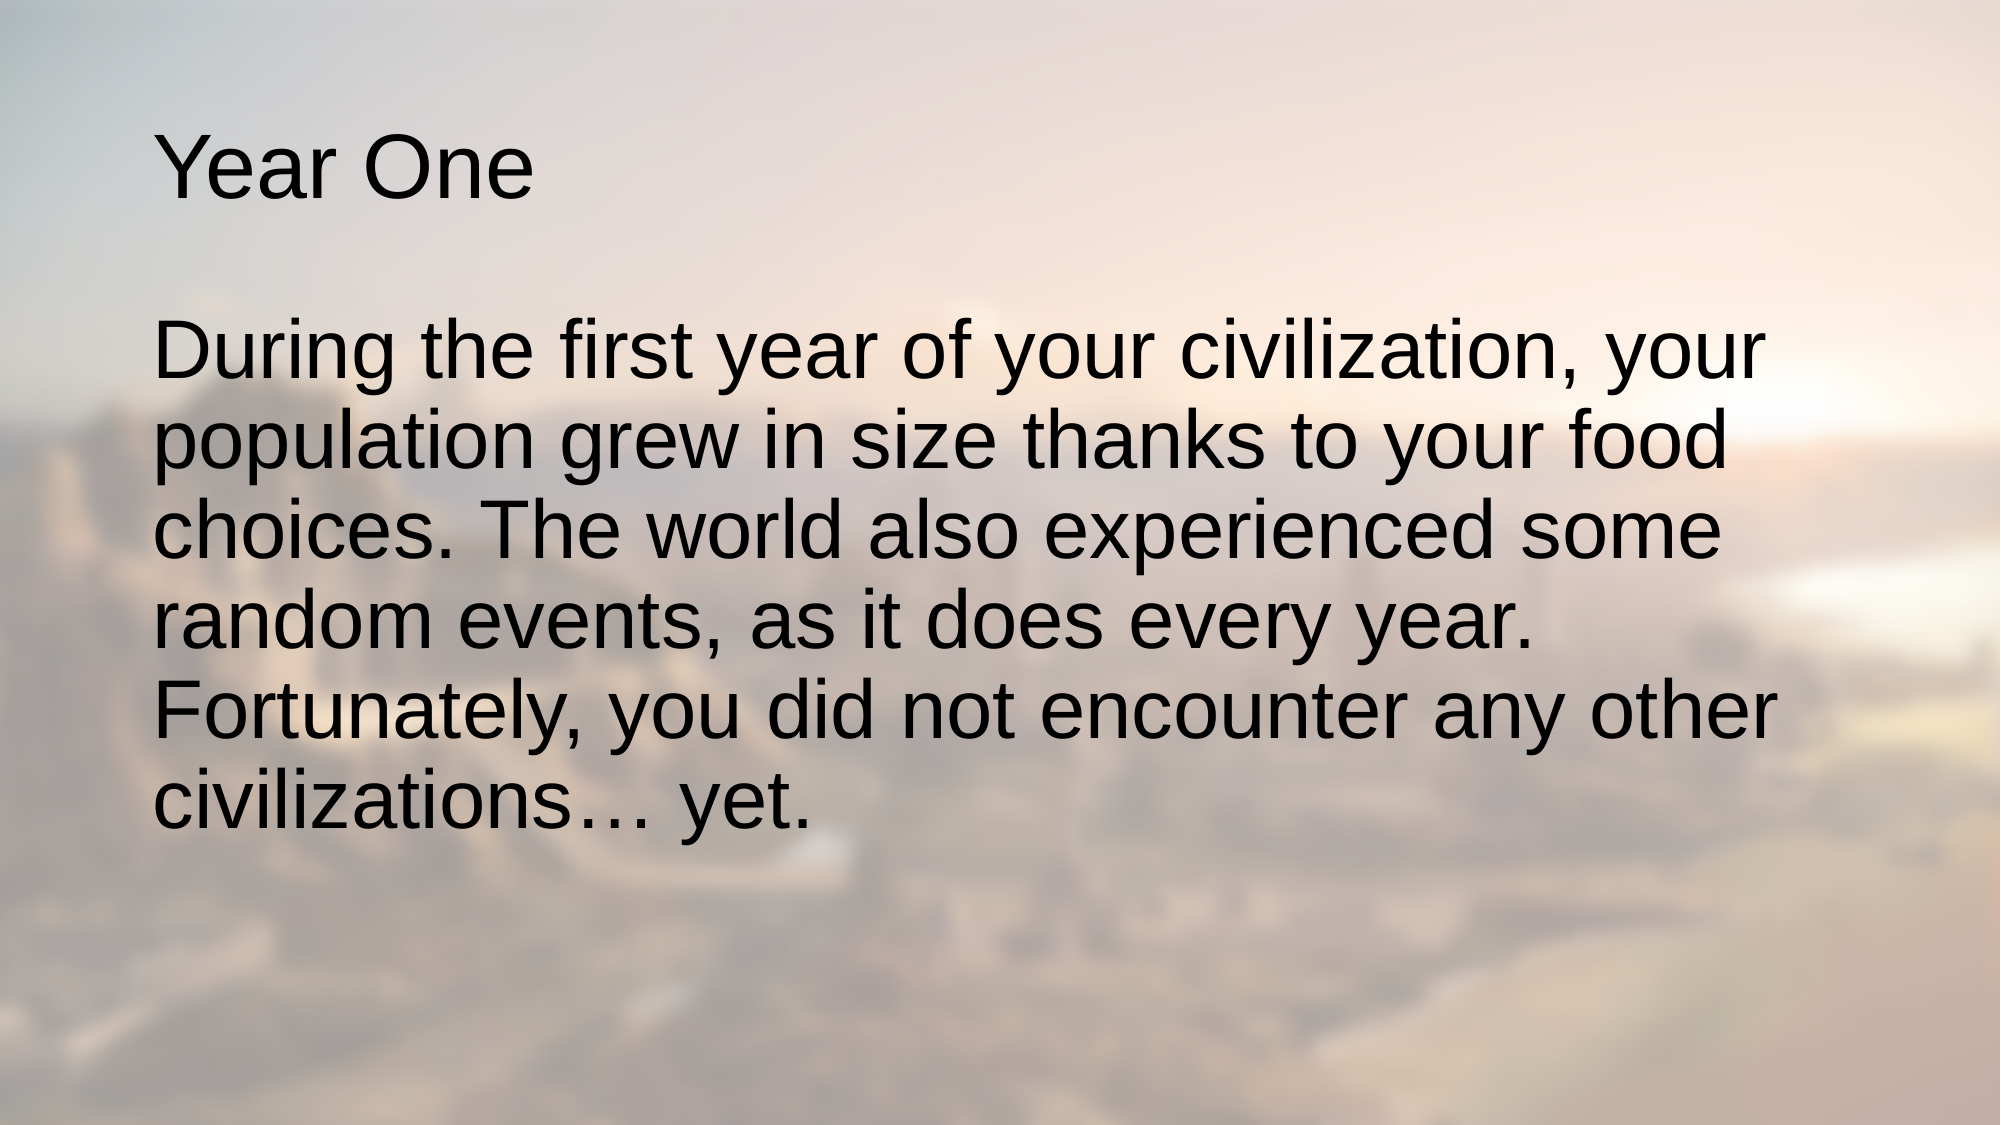

# Year One
During the first year of your civilization, your population grew in size thanks to your food choices. The world also experienced some random events, as it does every year. Fortunately, you did not encounter any other civilizations… yet.